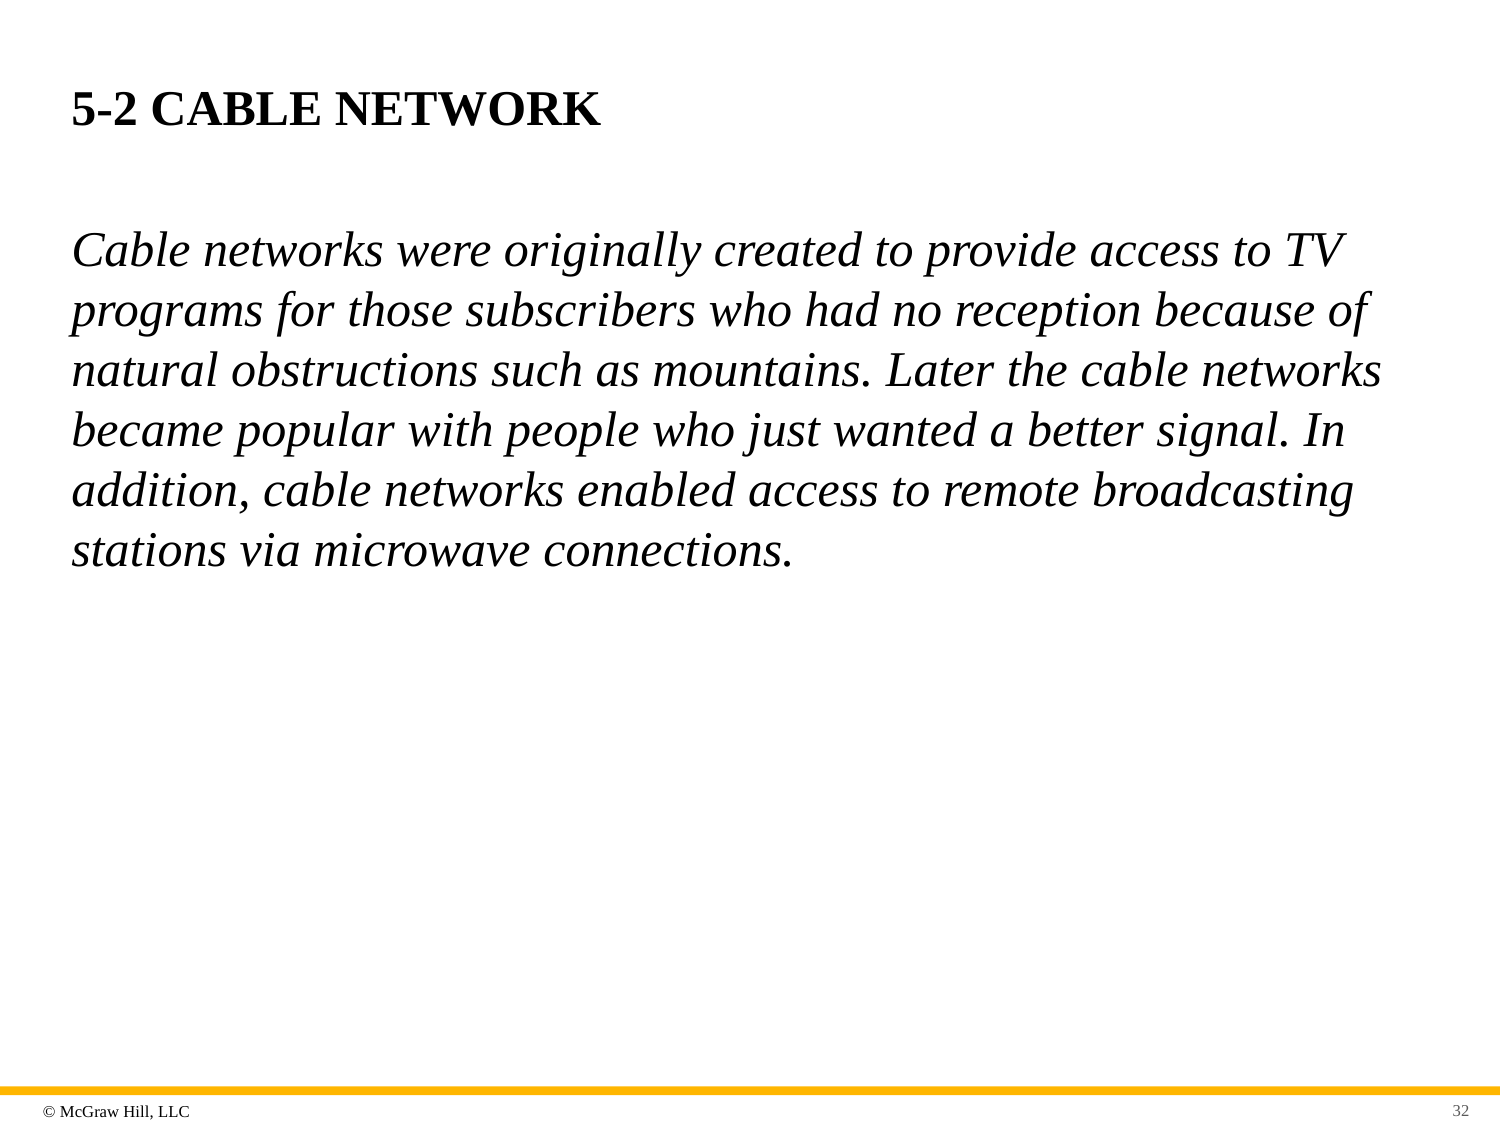

# 5-2 CABLE NETWORK
Cable networks were originally created to provide access to TV programs for those subscribers who had no reception because of natural obstructions such as mountains. Later the cable networks became popular with people who just wanted a better signal. In addition, cable networks enabled access to remote broadcasting stations via microwave connections.
32